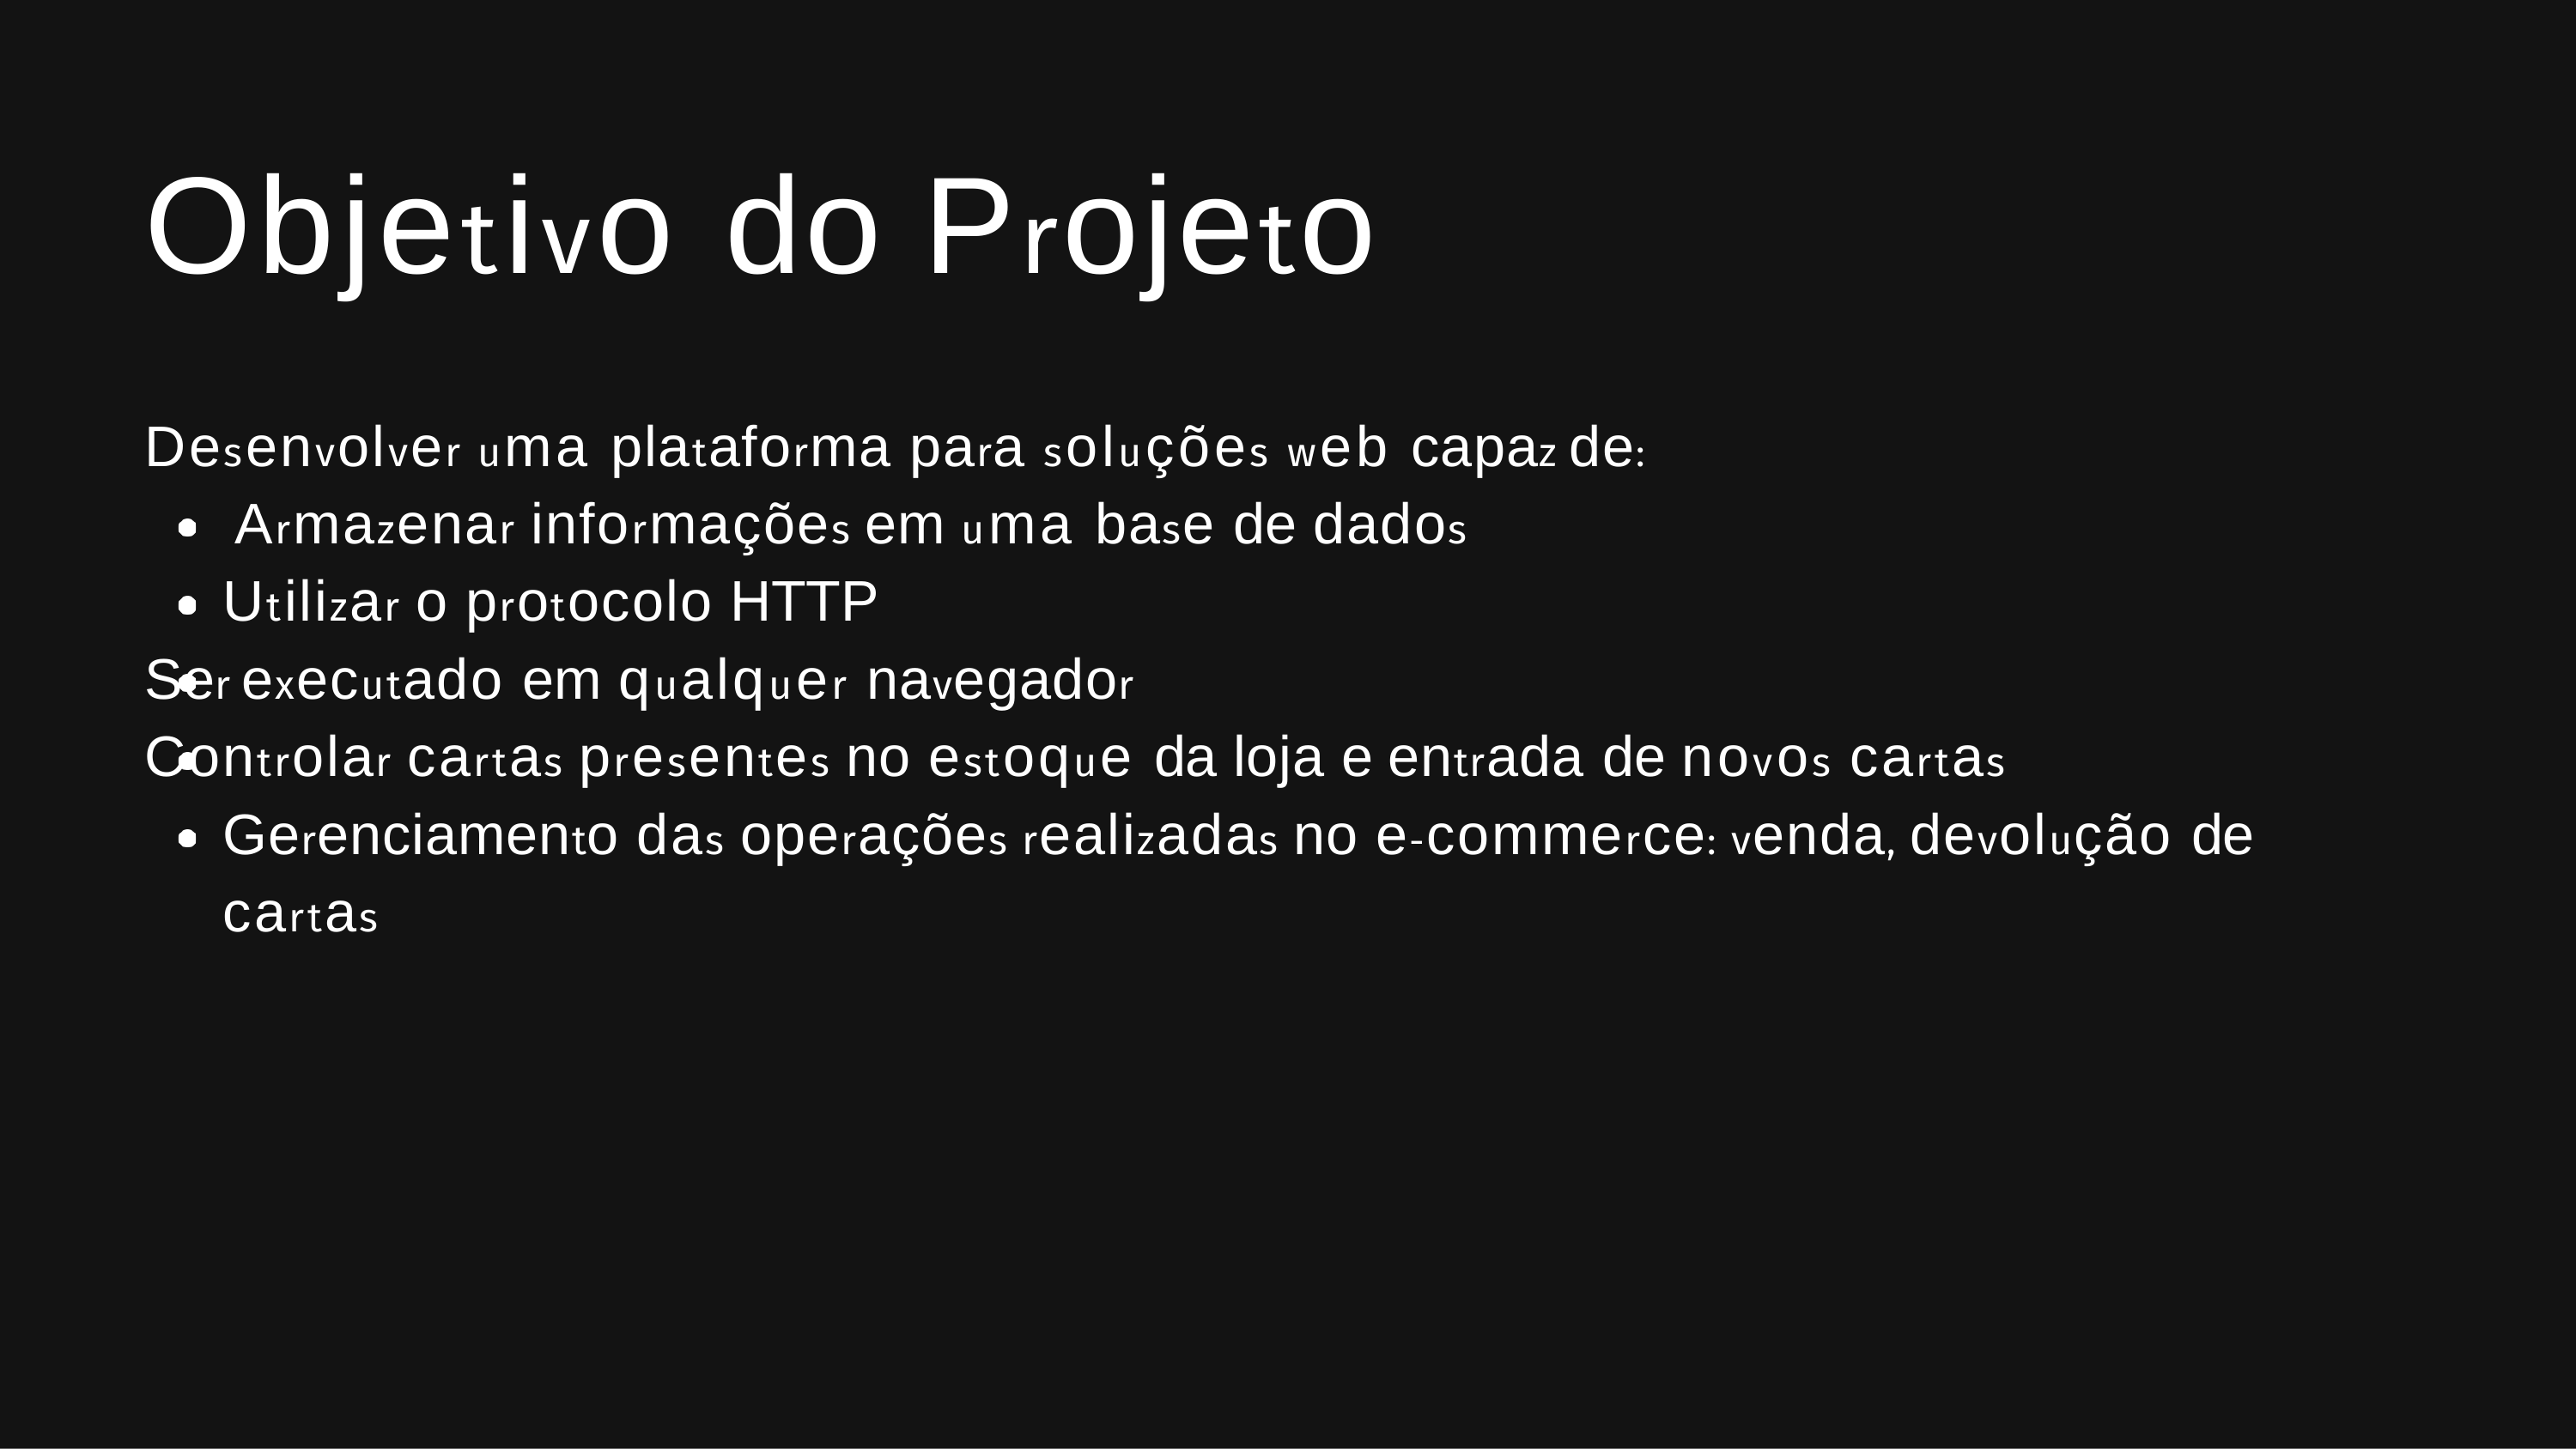

# Objetivo do Projeto
Desenvolver uma plataforma para soluções web capaz de:  Armazenar informações em uma base de dados  Utilizar o protocolo HTTP
Ser executado em qualquer navegador
Controlar cartas presentes no estoque da loja e entrada de novos cartas  Gerenciamento das operações realizadas no e-commerce: venda, devolução de  cartas